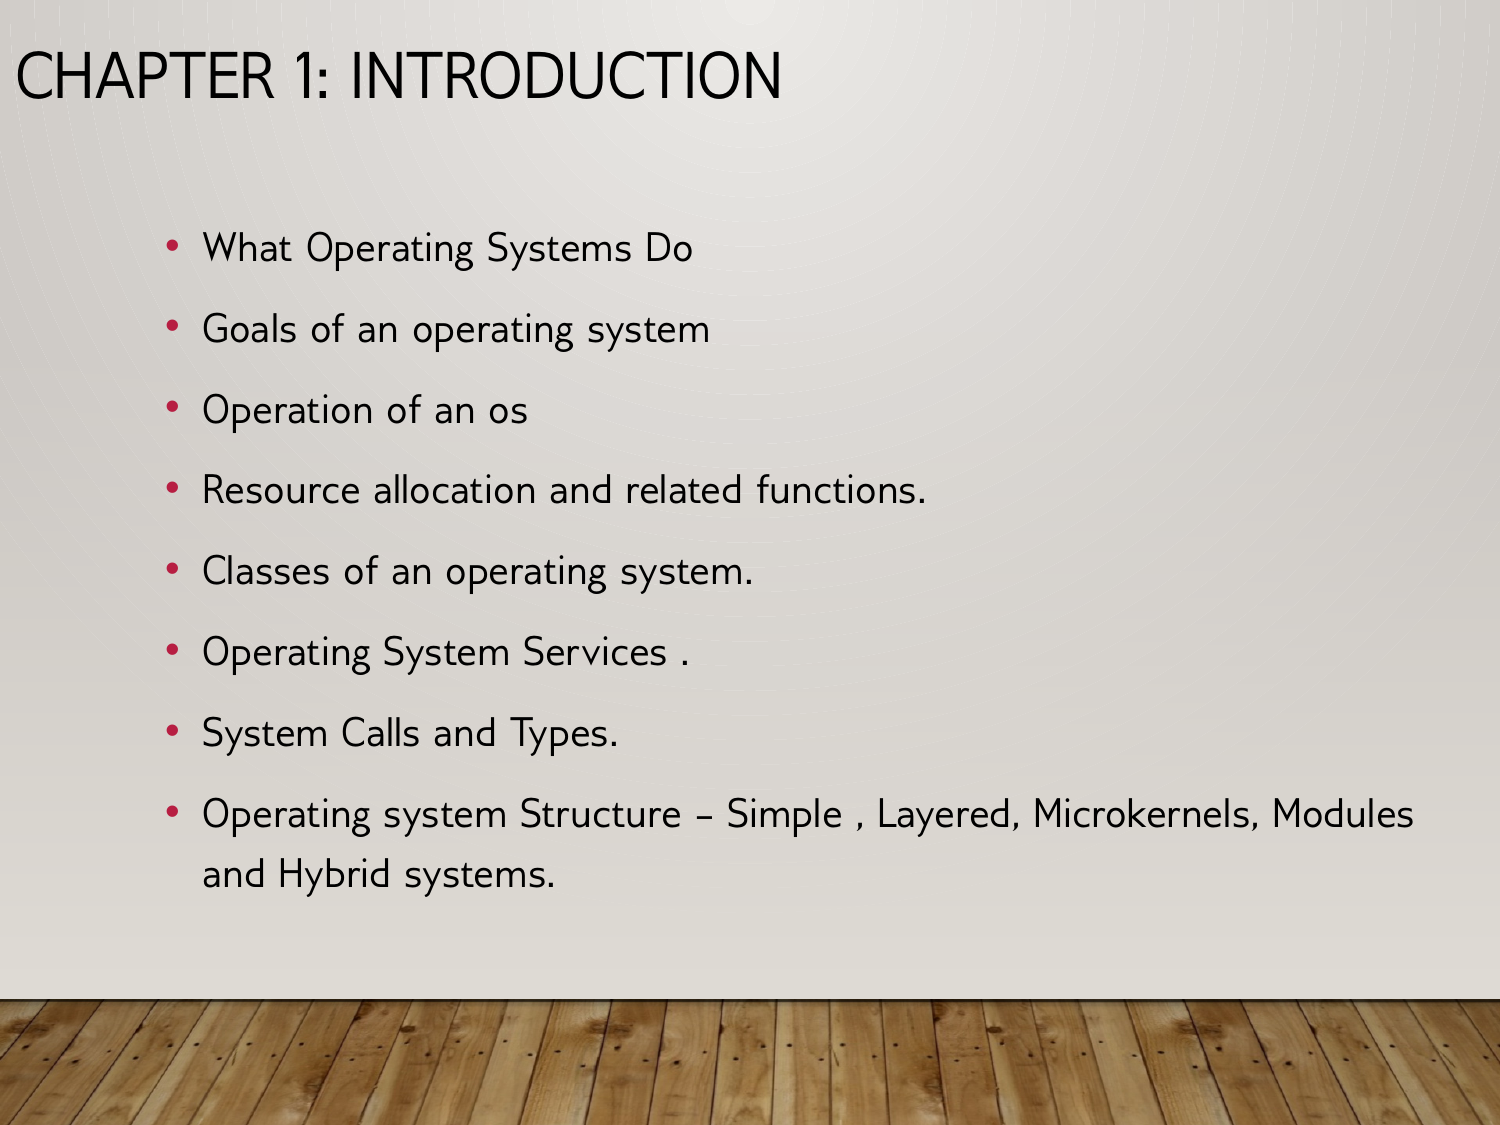

Chapter 1: Introduction
What Operating Systems Do
Goals of an operating system
Operation of an os
Resource allocation and related functions.
Classes of an operating system.
Operating System Services .
System Calls and Types.
Operating system Structure – Simple , Layered, Microkernels, Modules and Hybrid systems.